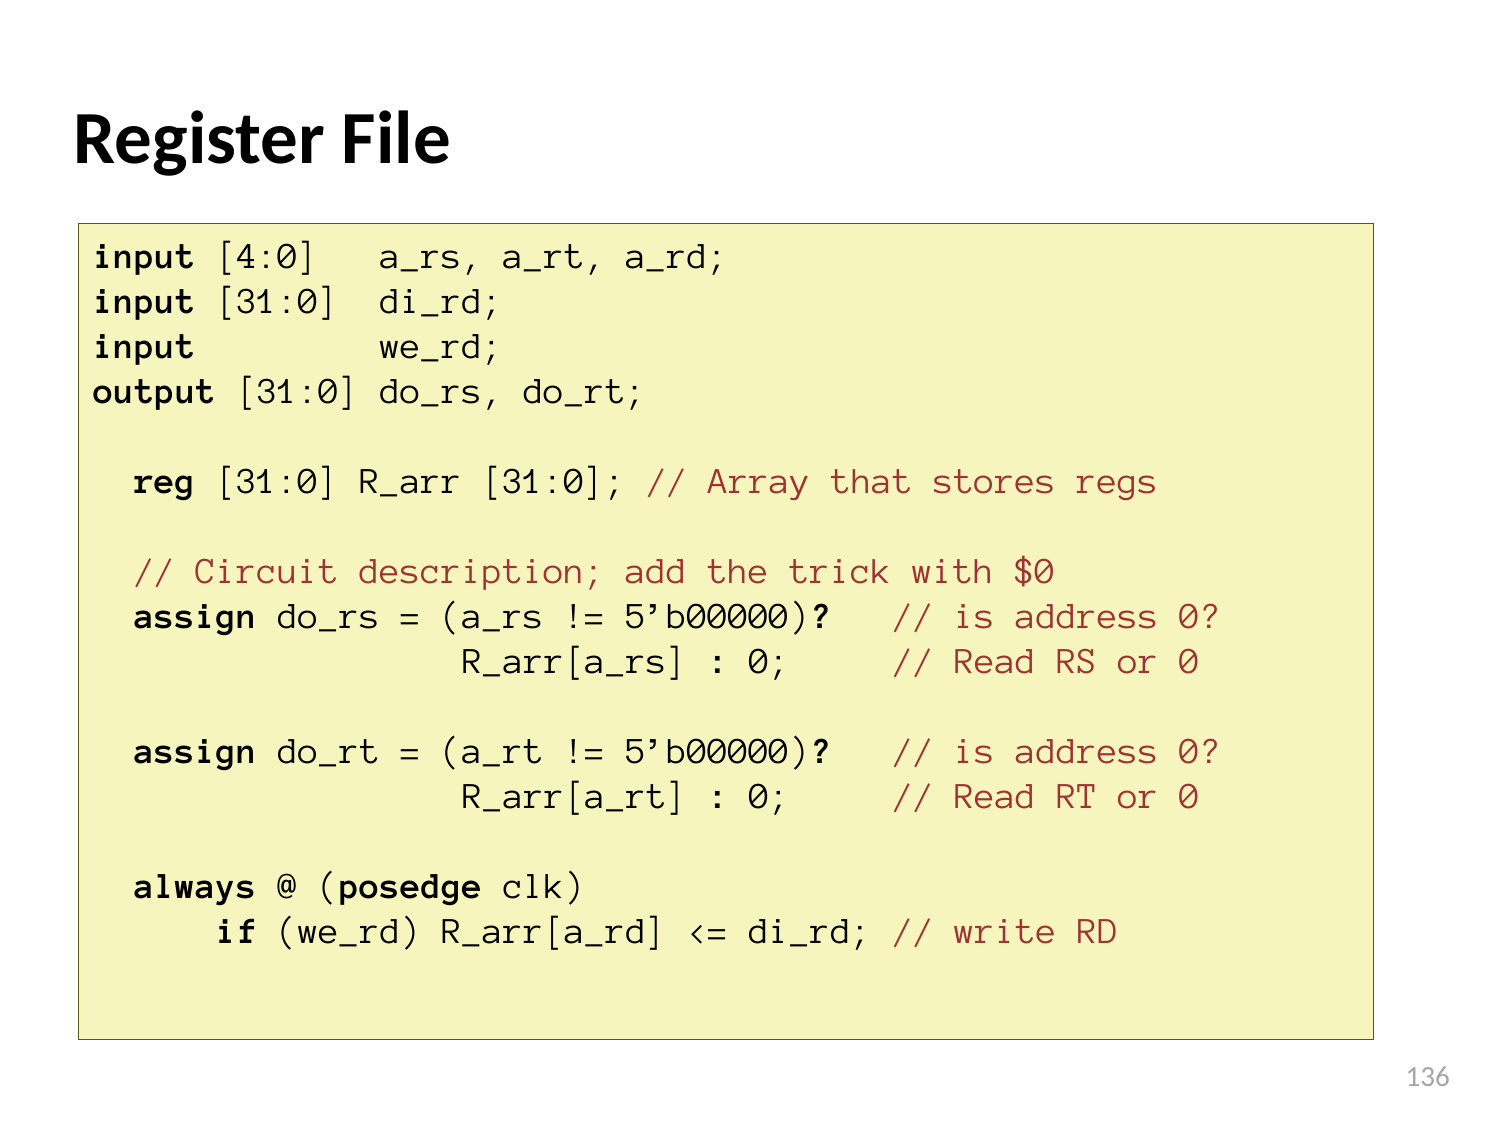

# Register File
input [4:0]   a_rs, a_rt, a_rd;
input [31:0]  di_rd;
input         we_rd;
output [31:0] do_rs, do_rt;

  reg [31:0] R_arr [31:0]; // Array that stores regs

  // Circuit description; add the trick with $0
  assign do_rs = (a_rs != 5’b00000)?   // is address 0?
                  R_arr[a_rs] : 0;     // Read RS or 0

  assign do_rt = (a_rt != 5’b00000)?   // is address 0?
                  R_arr[a_rt] : 0;     // Read RT or 0

  always @ (posedge clk)
      if (we_rd) R_arr[a_rd] <= di_rd; // write RD